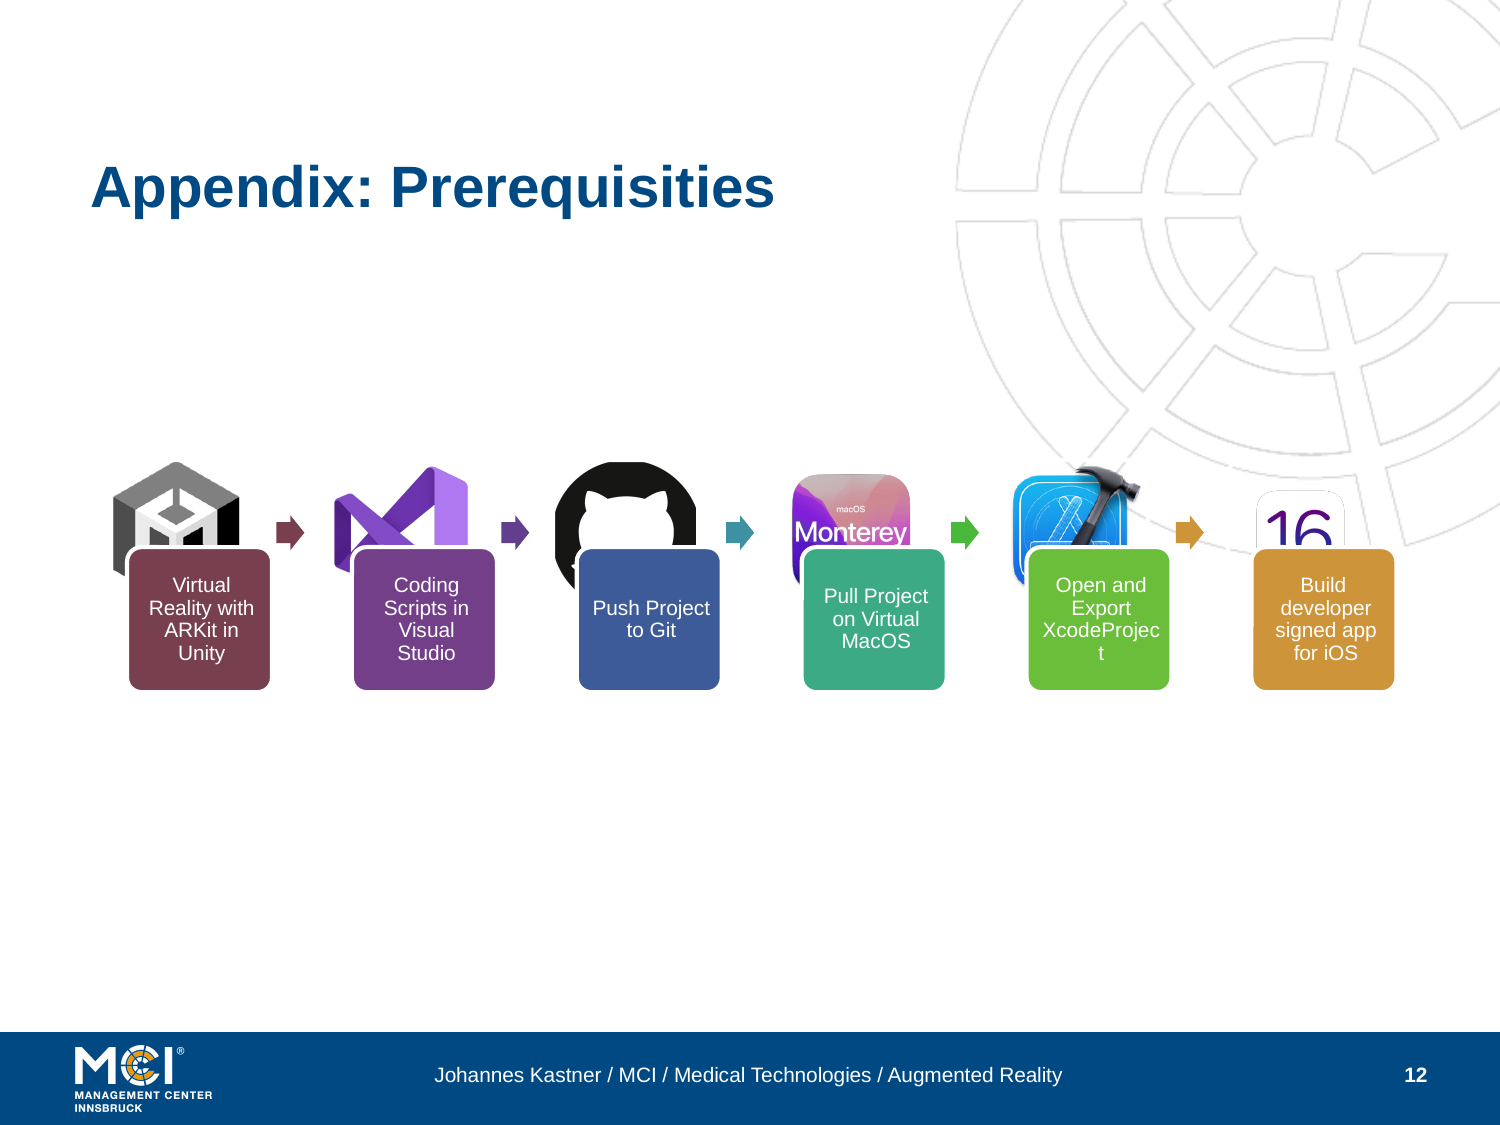

# Appendix: Prerequisities
Virtual Reality with ARKit in Unity

Coding Scripts in Visual Studio

Push Project to Git

Pull Project on Virtual MacOS

Open and Export XcodeProject

Build  developer signed app for iOS